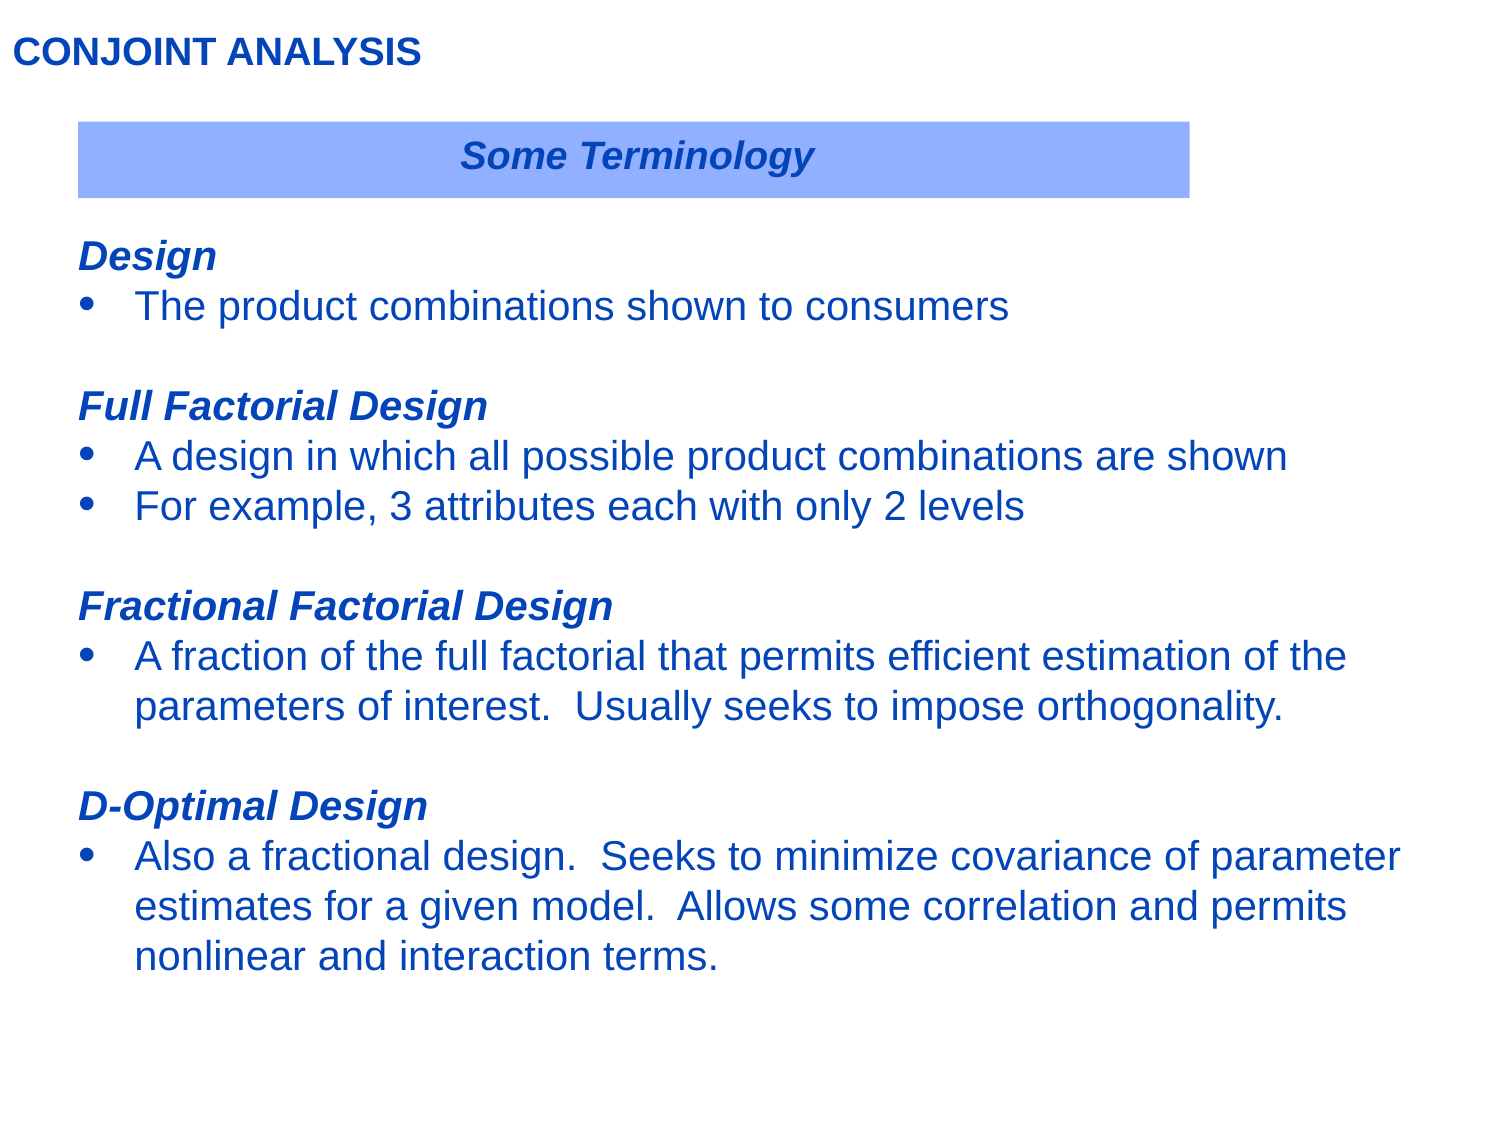

# CONJOINT ANALYSIS

Some Terminology
Design
The product combinations shown to consumers
Full Factorial Design
A design in which all possible product combinations are shown
For example, 3 attributes each with only 2 levels
Fractional Factorial Design
A fraction of the full factorial that permits efficient estimation of the parameters of interest.  Usually seeks to impose orthogonality.

D-Optimal Design
Also a fractional design.  Seeks to minimize covariance of parameter estimates for a given model.  Allows some correlation and permits nonlinear and interaction terms.